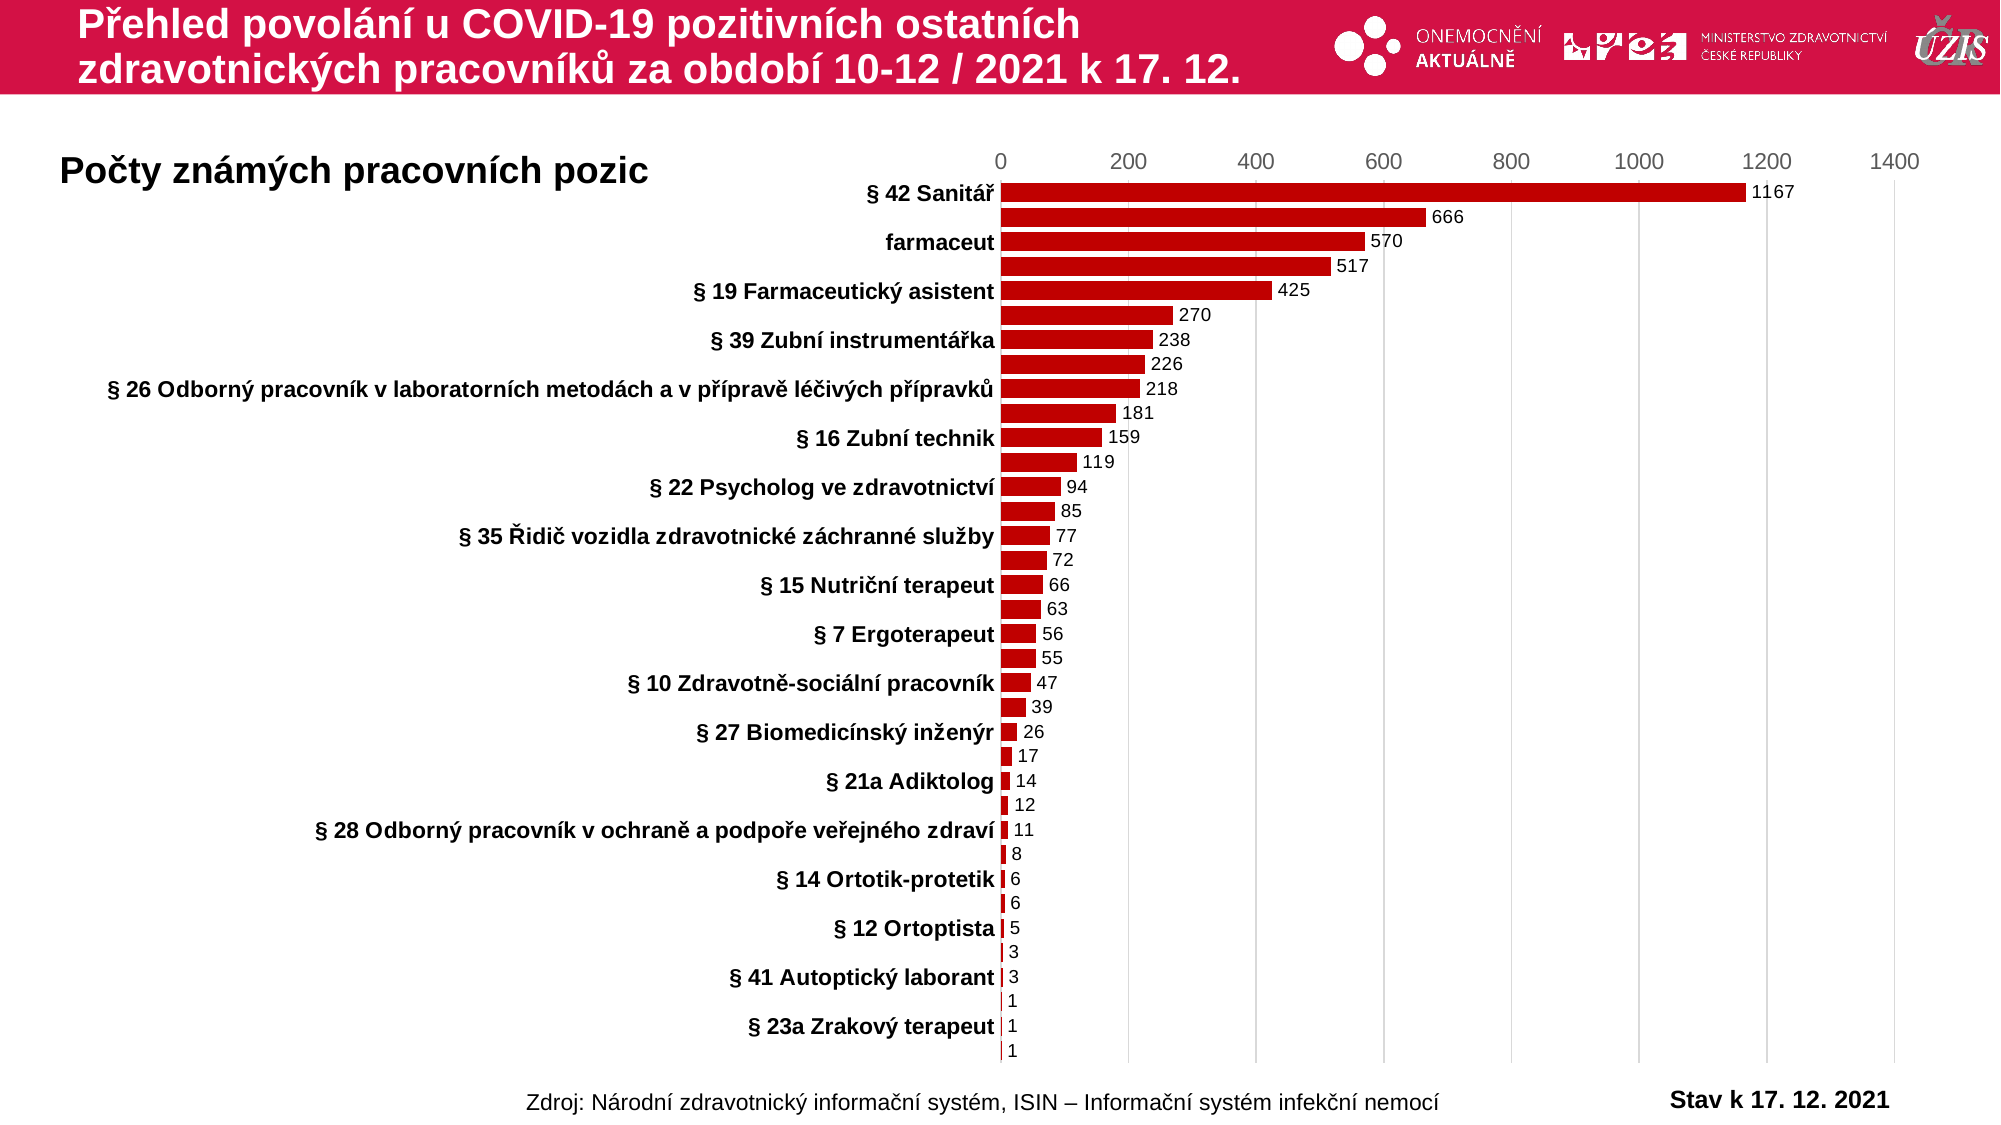

# Přehled povolání u COVID-19 pozitivních ostatních zdravotnických pracovníků za období 10-12 / 2021 k 17. 12.

### Chart

| Category | ostatní ZP |
|---|---|
| § 42 Sanitář | 1167.0 |
| § 24 Fyzioterapeut | 666.0 |
| farmaceut | 570.0 |
| § 9 Zdravotní laborant | 517.0 |
| § 19 Farmaceutický asistent | 425.0 |
| § 36 Ošetřovatel | 270.0 |
| § 39 Zubní instrumentářka | 238.0 |
| § 18 Zdravotnický záchranář | 226.0 |
| § 26 Odborný pracovník v laboratorních metodách a v přípravě léčivých přípravků | 218.0 |
| § 8 Radiologický asistent | 181.0 |
| § 16 Zubní technik | 159.0 |
| § 40 Řidič zdravotnické dopravní služby | 119.0 |
| § 22 Psycholog ve zdravotnictví | 94.0 |
| § 17 Dentální hygienistka | 85.0 |
| § 35 Řidič vozidla zdravotnické záchranné služby | 77.0 |
| § 37 Masér ve zdravotnictví, nevidomý a slabozraký masér ve zdravotnictví | 72.0 |
| § 15 Nutriční terapeut | 66.0 |
| § 23 Logoped ve zdravotnictví | 63.0 |
| § 7 Ergoterapeut | 56.0 |
| § 11 Optometrista | 55.0 |
| § 10 Zdravotně-sociální pracovník | 47.0 |
| § 30 Laboratorní asistent | 39.0 |
| § 27 Biomedicínský inženýr | 26.0 |
| § 33 Asistent zubního technika | 17.0 |
| § 21a Adiktolog | 14.0 |
| § 25 Radiologický fyzik | 12.0 |
| § 28 Odborný pracovník v ochraně a podpoře veřejného zdraví | 11.0 |
| § 13 Asistent ochrany a podpory veřejného zdraví | 8.0 |
| § 14 Ortotik-protetik | 6.0 |
| § 20 Biomedicínský technik | 6.0 |
| § 12 Ortoptista | 5.0 |
| § 32 Nutriční asistent | 3.0 |
| § 41 Autoptický laborant | 3.0 |
| § 21 Radiologický technik | 1.0 |
| § 23a Zrakový terapeut | 1.0 |
| § 31 Ortoticko-protetický technik | 1.0 |
Počty známých pracovních pozic
Stav k 17. 12. 2021
Zdroj: Národní zdravotnický informační systém, ISIN – Informační systém infekční nemocí